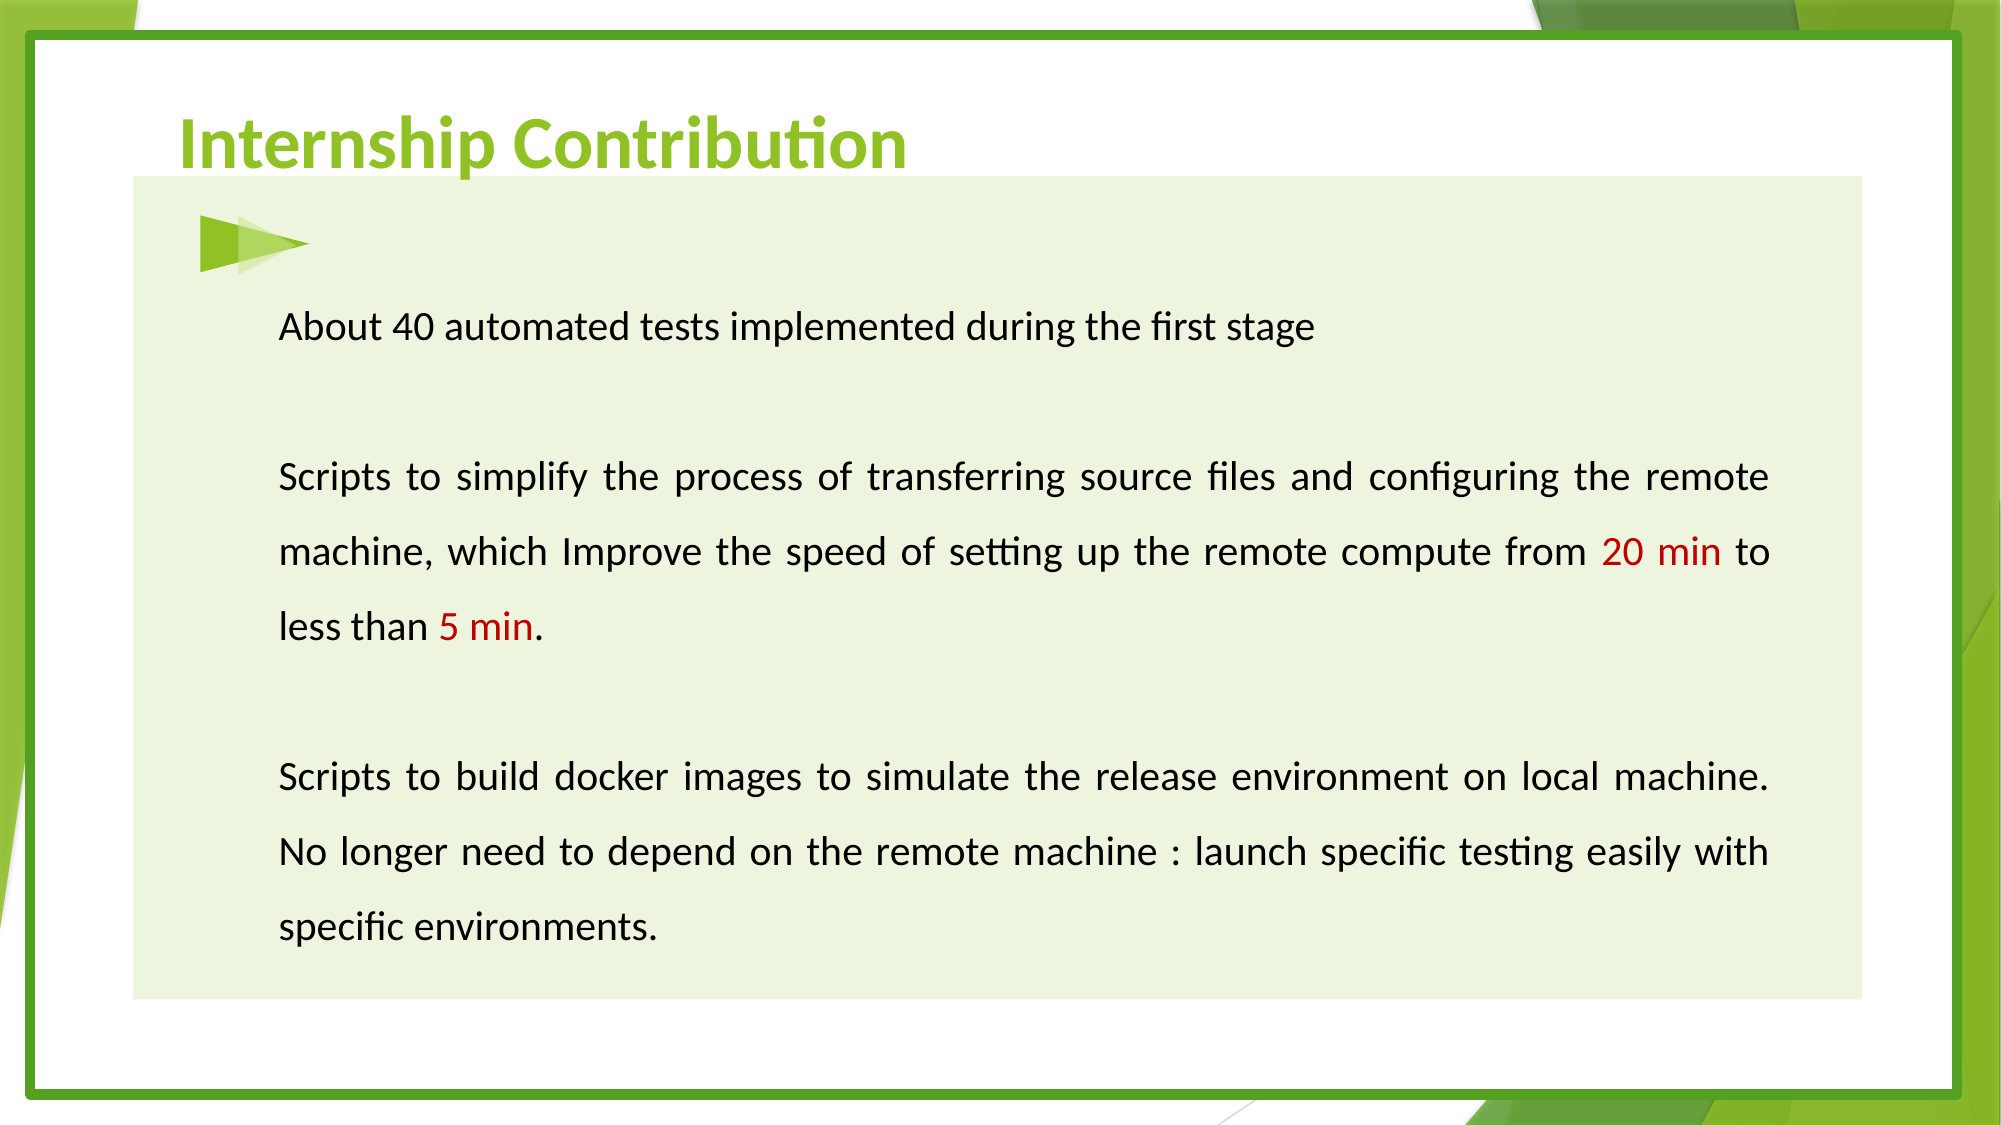

Internship Contribution

About 40 automated tests implemented during the first stage

Scripts to simplify the process of transferring source files and configuring the remote machine, which Improve the speed of setting up the remote compute from 20 min to less than 5 min.

Scripts to build docker images to simulate the release environment on local machine. No longer need to depend on the remote machine : launch specific testing easily with specific environments.